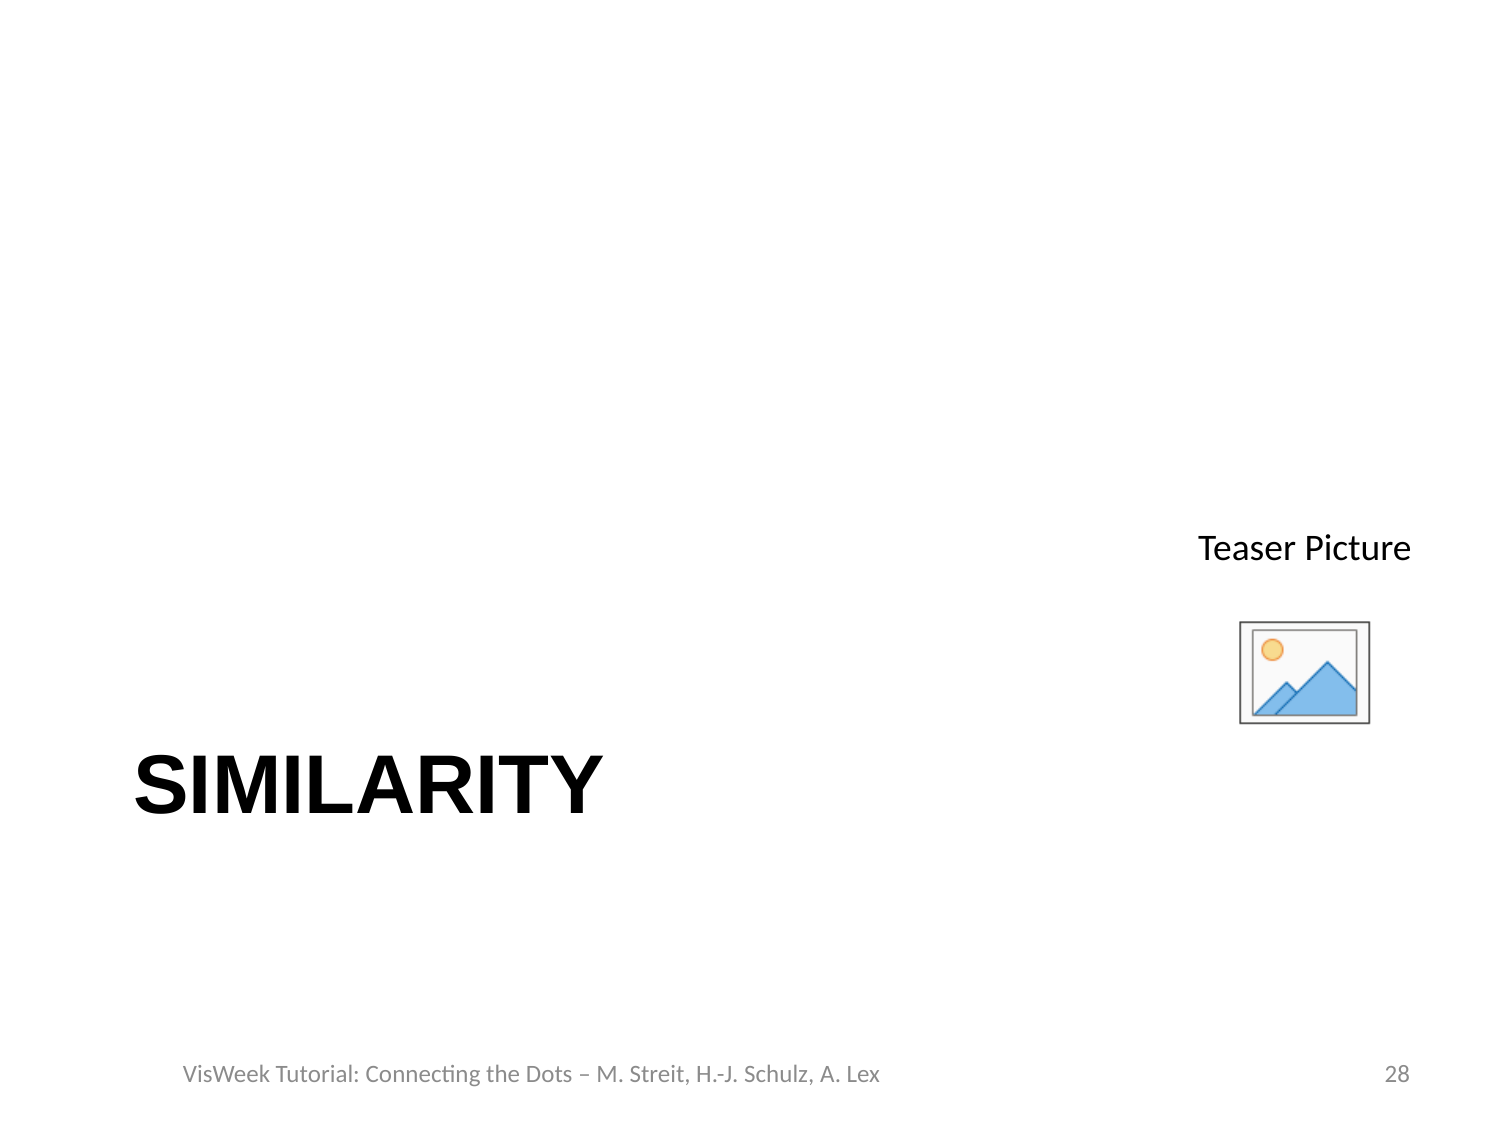

# Similarity
VisWeek Tutorial: Connecting the Dots – M. Streit, H.-J. Schulz, A. Lex
28